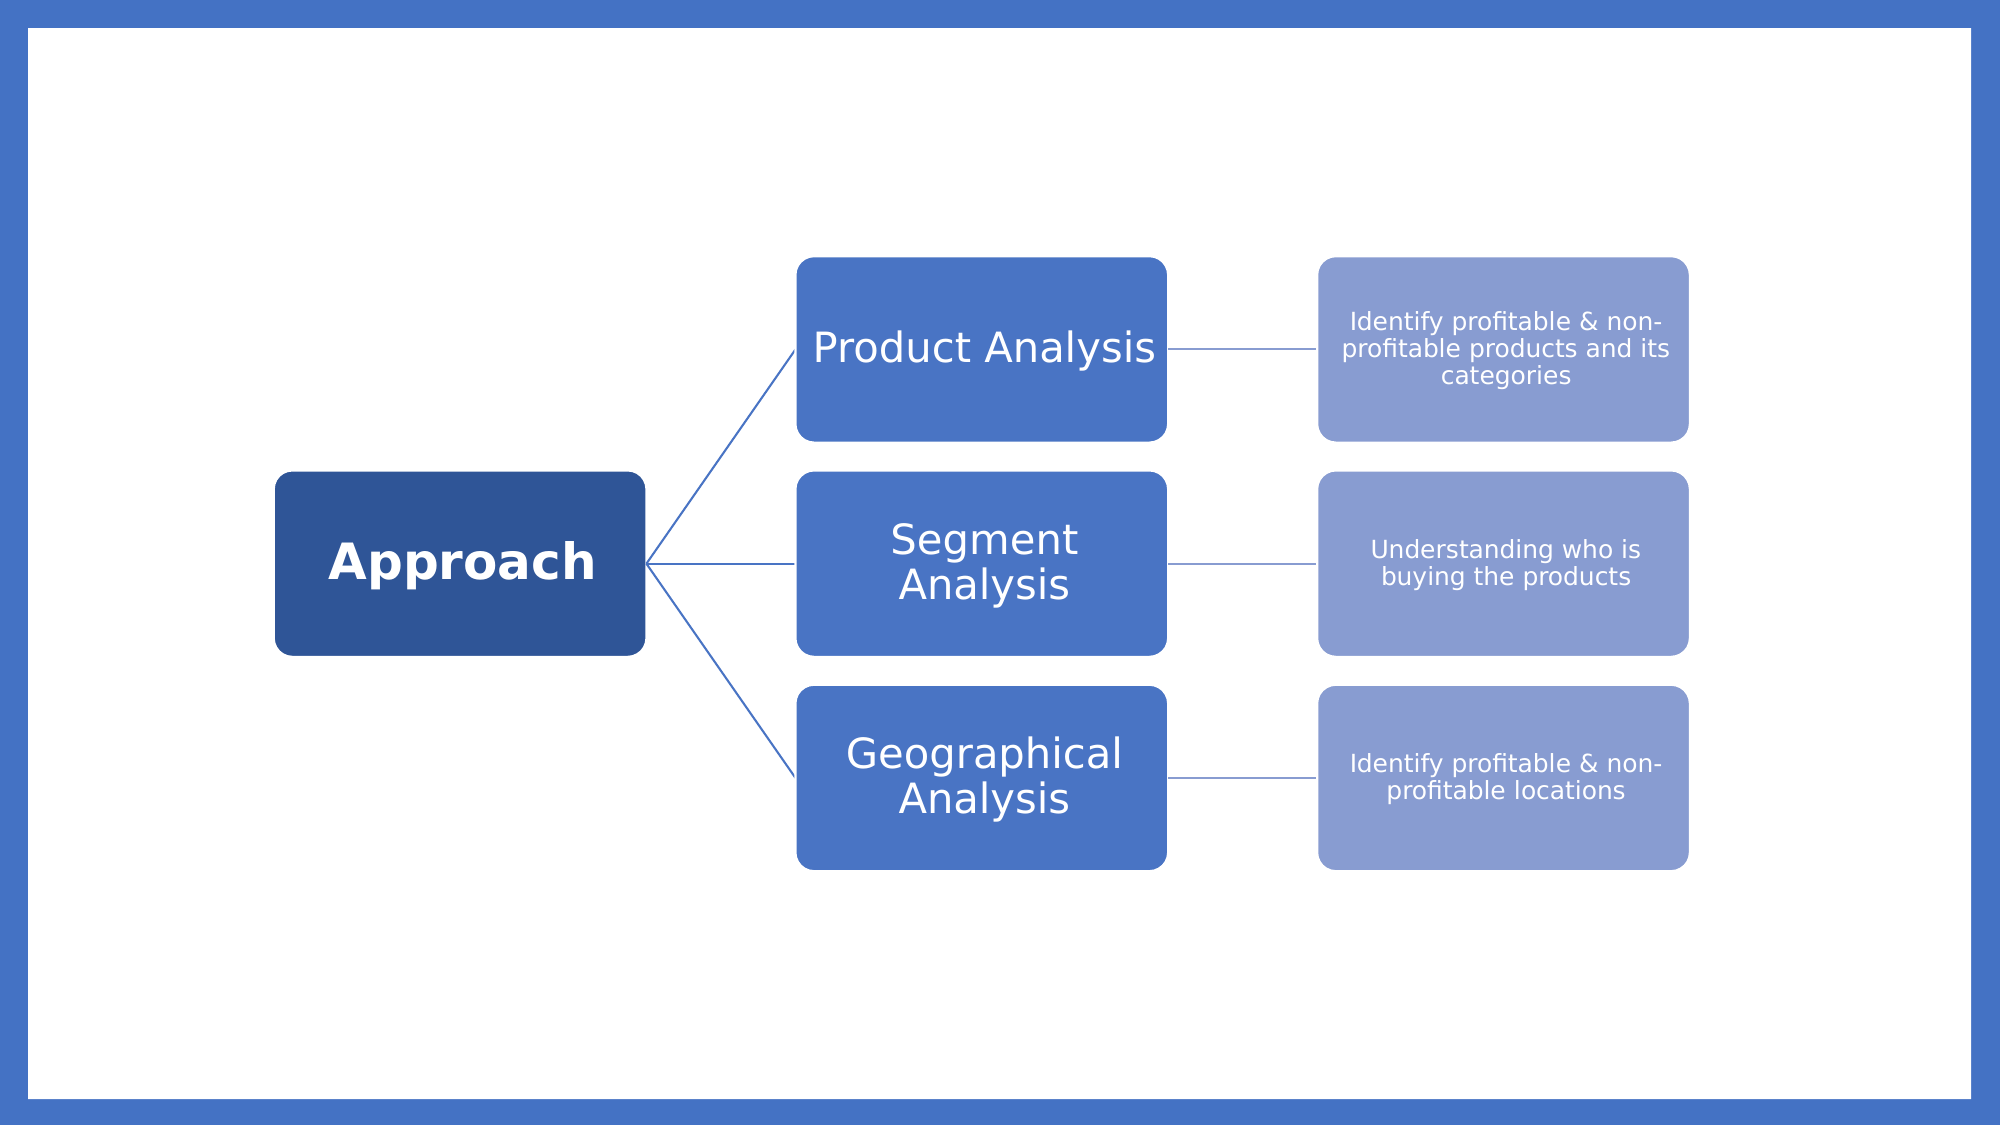

Approach

Product Analysis

Identify profitable & non-profitable products and its categories

Segment Analysis

Understanding who is buying the products

Geographical Analysis

Identify profitable & non-profitable locations